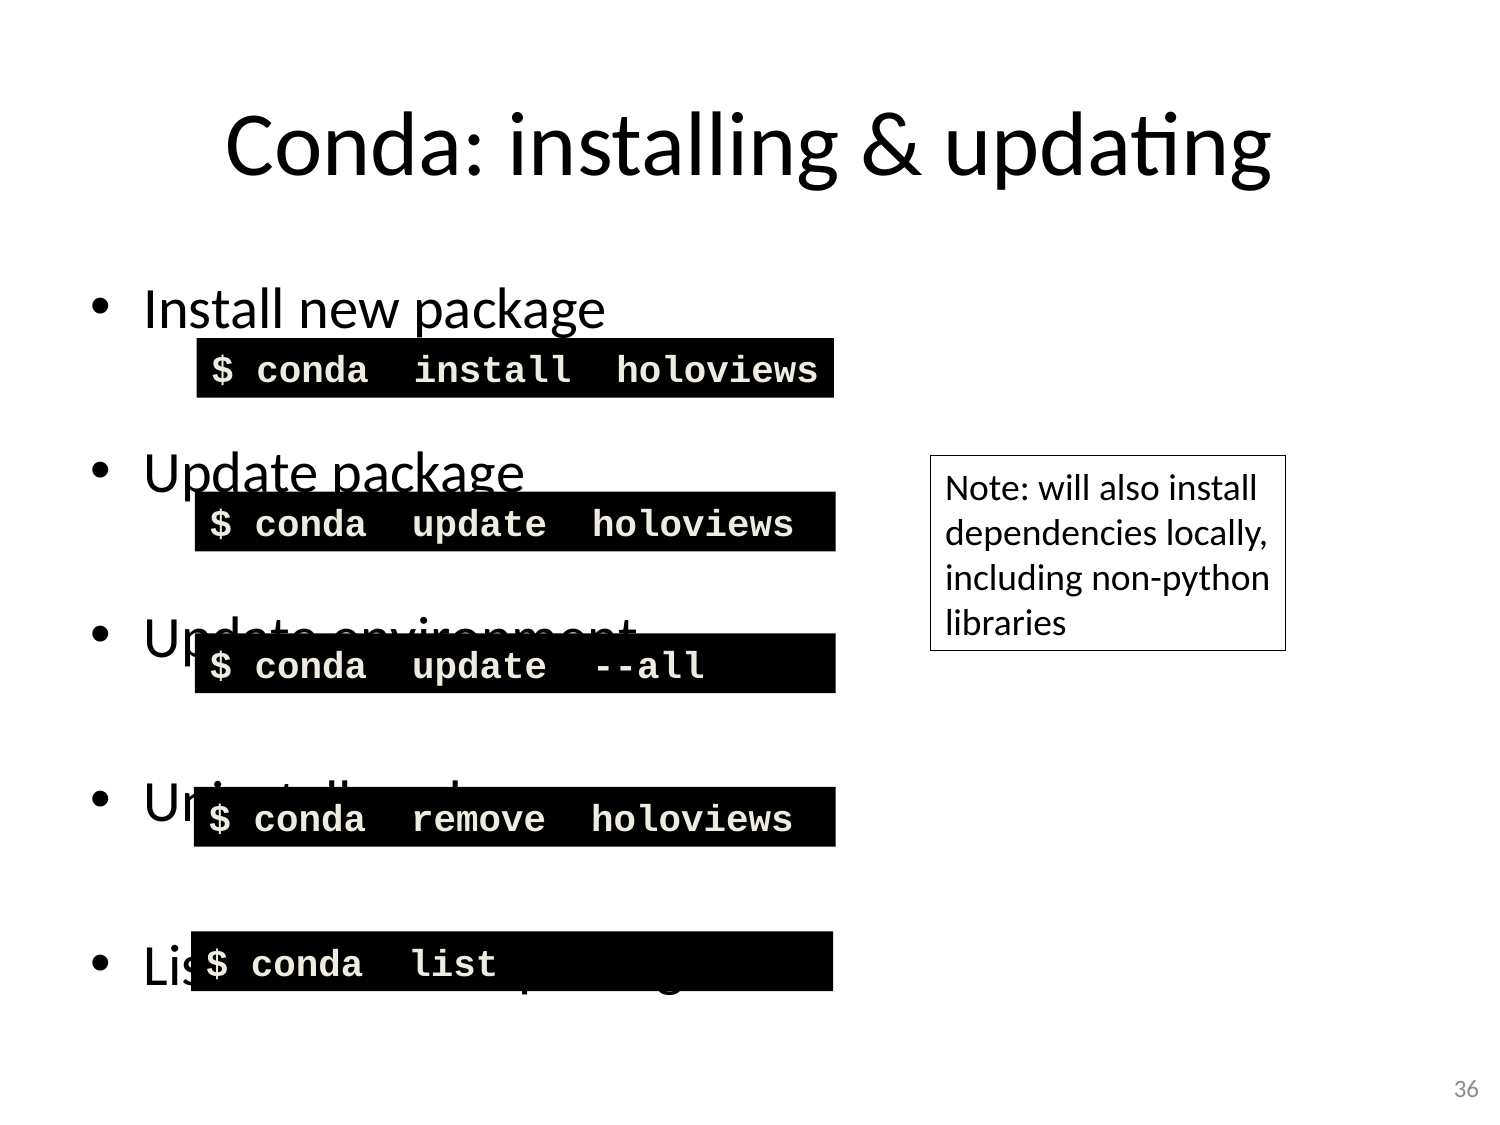

# Conda: installing & updating
Install new package

Update package

Update environment

Uninstall package

List all installed packages
$ conda  install  holoviews
Note: will also install
dependencies locally,
including non-python
libraries
$ conda  update  holoviews
$ conda  update  --all
$ conda  remove  holoviews
$ conda  list
36